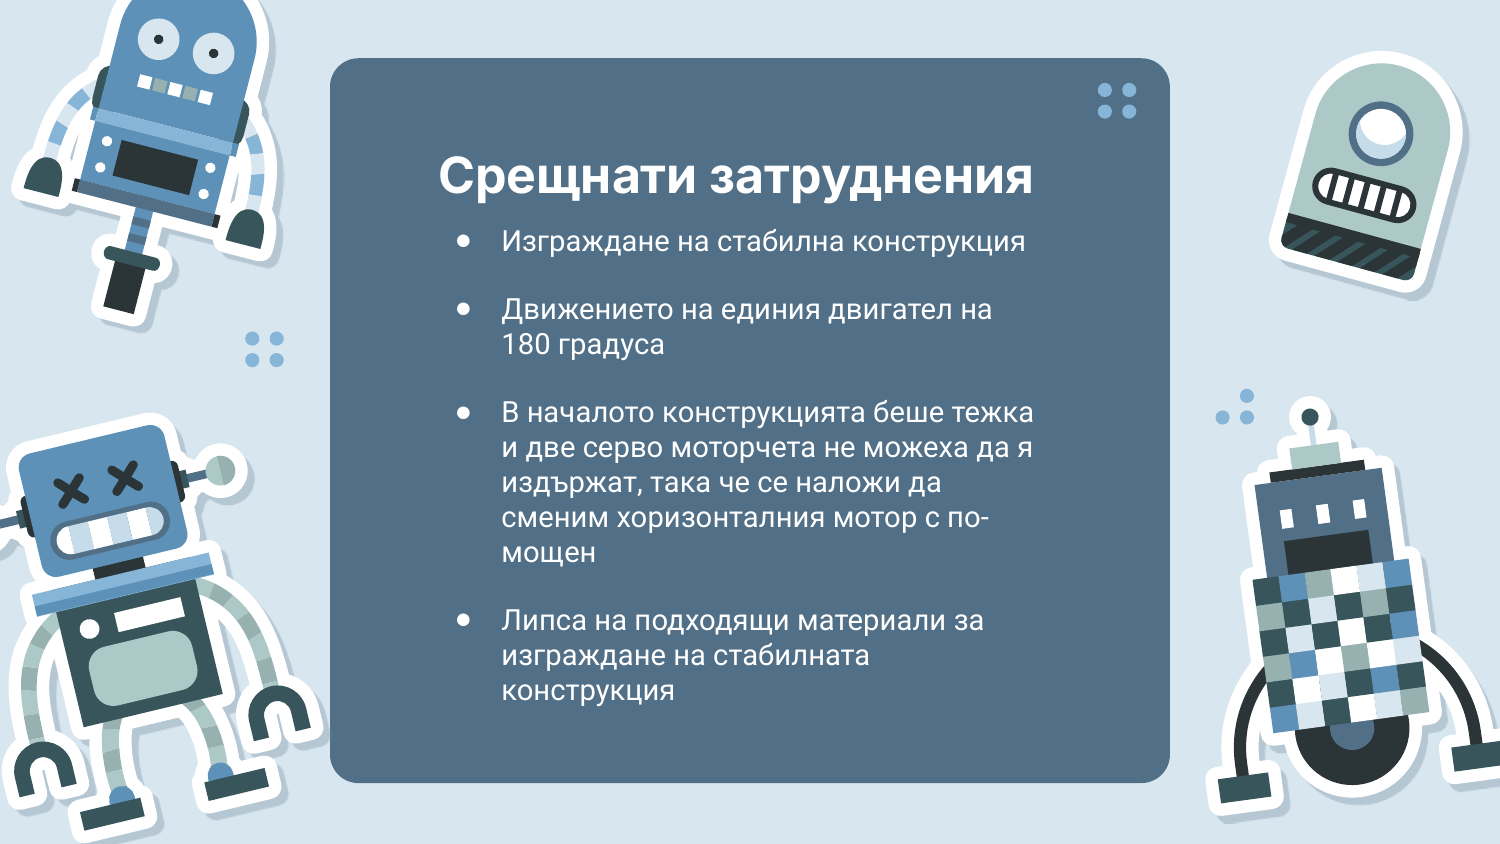

# Срещнати затруднения
Изграждане на стабилна конструкция
Движението на единия двигател на 180 градуса
В началото конструкцията беше тежка и две серво моторчета не можеха да я издържат, така че се наложи да сменим хоризонталния мотор с по-мощен
Липса на подходящи материали за изграждане на стабилната конструкция